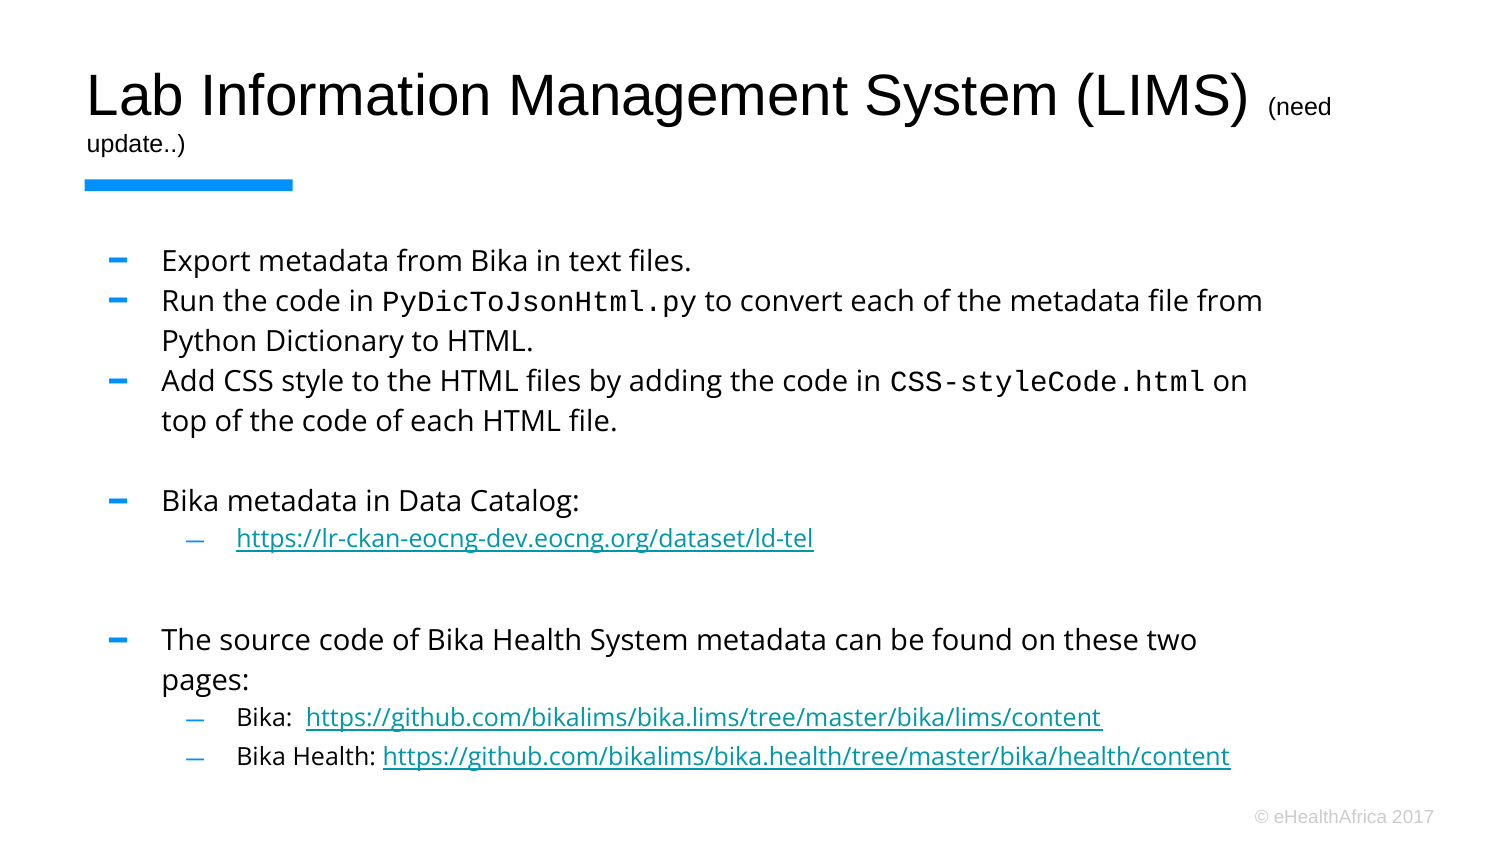

# Lab Information Management System (LIMS) (need update..)

Export metadata from Bika in text files.
Run the code in PyDicToJsonHtml.py to convert each of the metadata file from Python Dictionary to HTML.
Add CSS style to the HTML files by adding the code in CSS-styleCode.html on top of the code of each HTML file.

Bika metadata in Data Catalog:
https://lr-ckan-eocng-dev.eocng.org/dataset/ld-tel

The source code of Bika Health System metadata can be found on these two pages:
Bika:  https://github.com/bikalims/bika.lims/tree/master/bika/lims/content
Bika Health: https://github.com/bikalims/bika.health/tree/master/bika/health/content